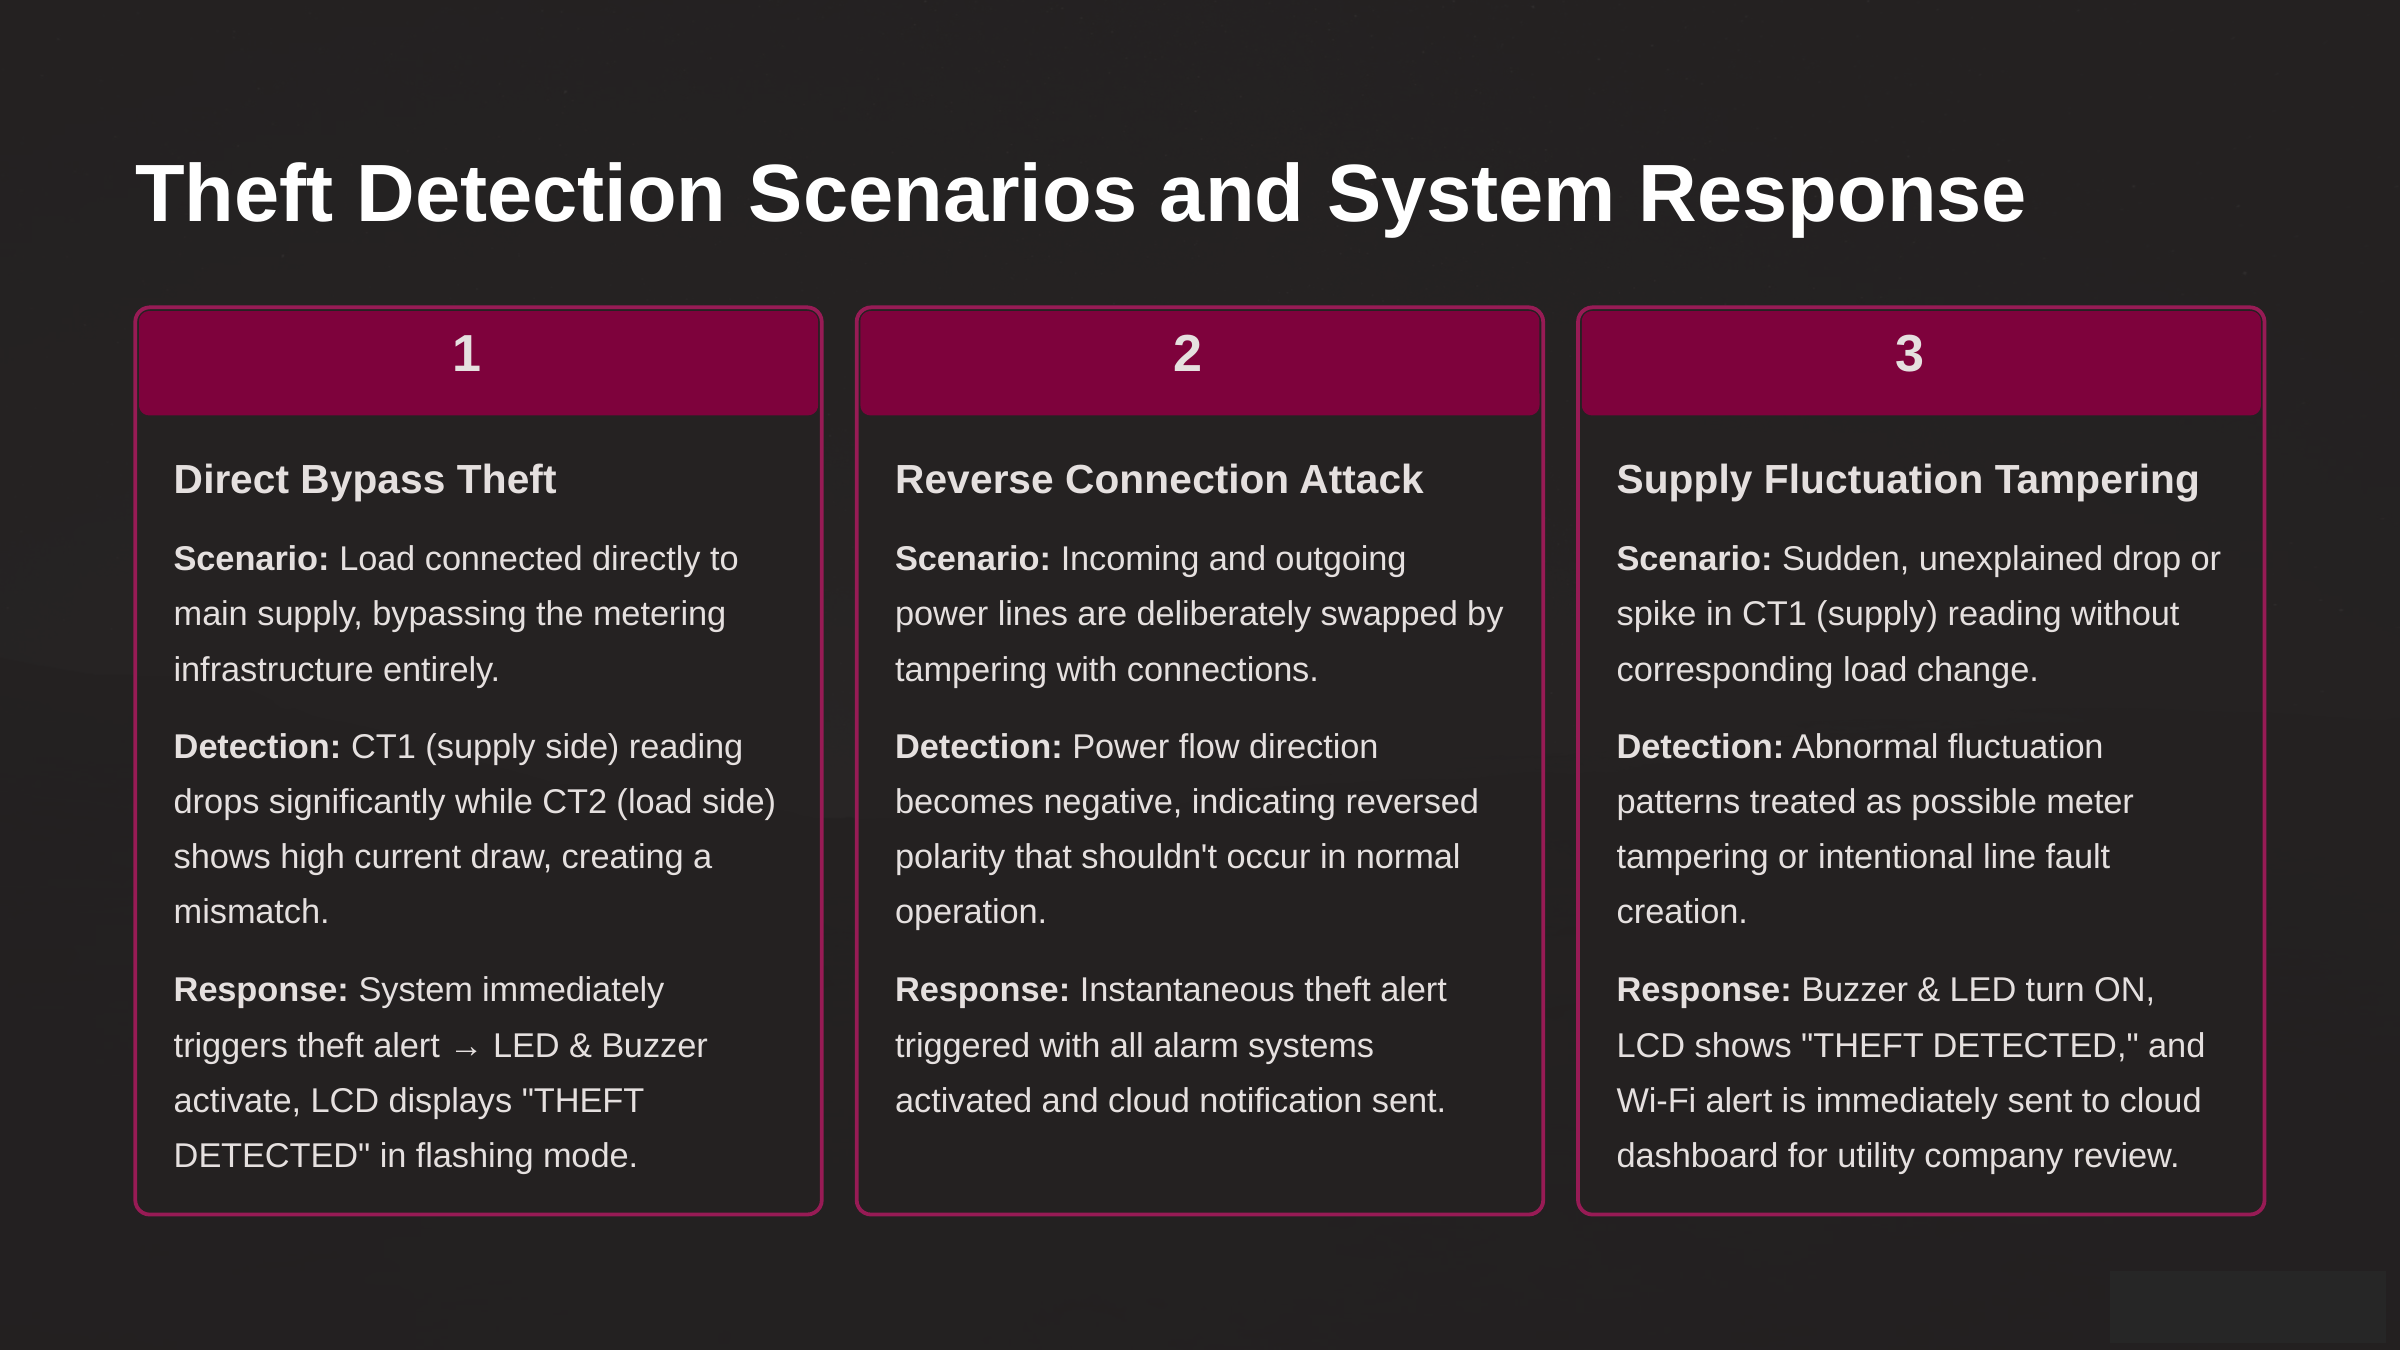

Theft Detection Scenarios and System Response

1
2
3
Direct Bypass Theft
Reverse Connection Attack
Supply Fluctuation Tampering
Scenario: Load connected directly to main supply, bypassing the metering infrastructure entirely.
Scenario: Incoming and outgoing power lines are deliberately swapped by tampering with connections.
Scenario: Sudden, unexplained drop or spike in CT1 (supply) reading without corresponding load change.
Detection: CT1 (supply side) reading drops significantly while CT2 (load side) shows high current draw, creating a mismatch.
Detection: Power flow direction becomes negative, indicating reversed polarity that shouldn't occur in normal operation.
Detection: Abnormal fluctuation patterns treated as possible meter tampering or intentional line fault creation.
Response: System immediately triggers theft alert → LED & Buzzer activate, LCD displays "THEFT DETECTED" in flashing mode.
Response: Instantaneous theft alert triggered with all alarm systems activated and cloud notification sent.
Response: Buzzer & LED turn ON, LCD shows "THEFT DETECTED," and Wi-Fi alert is immediately sent to cloud dashboard for utility company review.